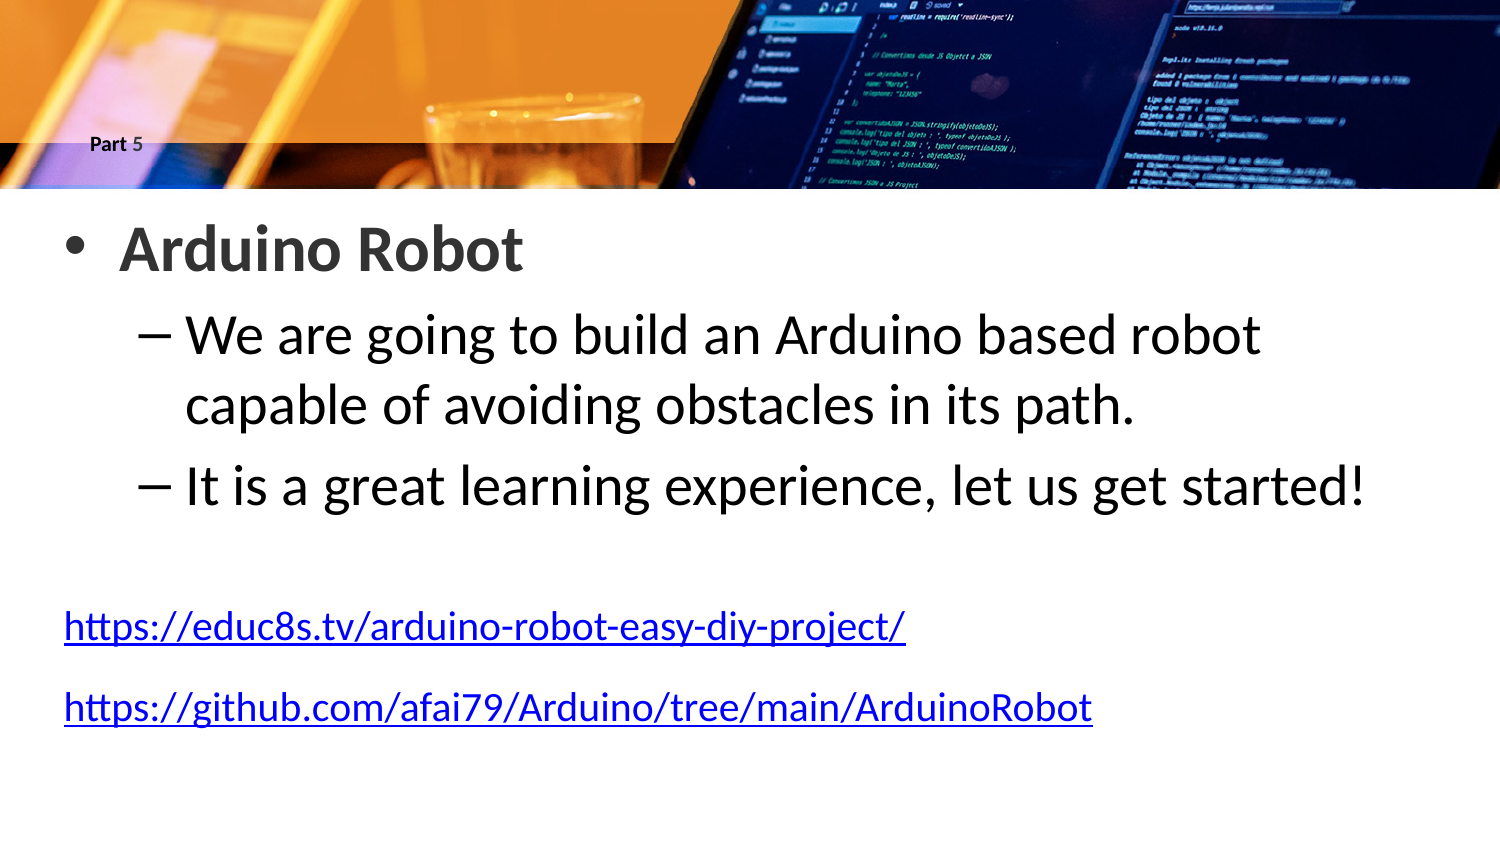

# Part 5
Arduino Robot
We are going to build an Arduino based robot capable of avoiding obstacles in its path.
It is a great learning experience, let us get started!

https://educ8s.tv/arduino-robot-easy-diy-project/
https://github.com/afai79/Arduino/tree/main/ArduinoRobot